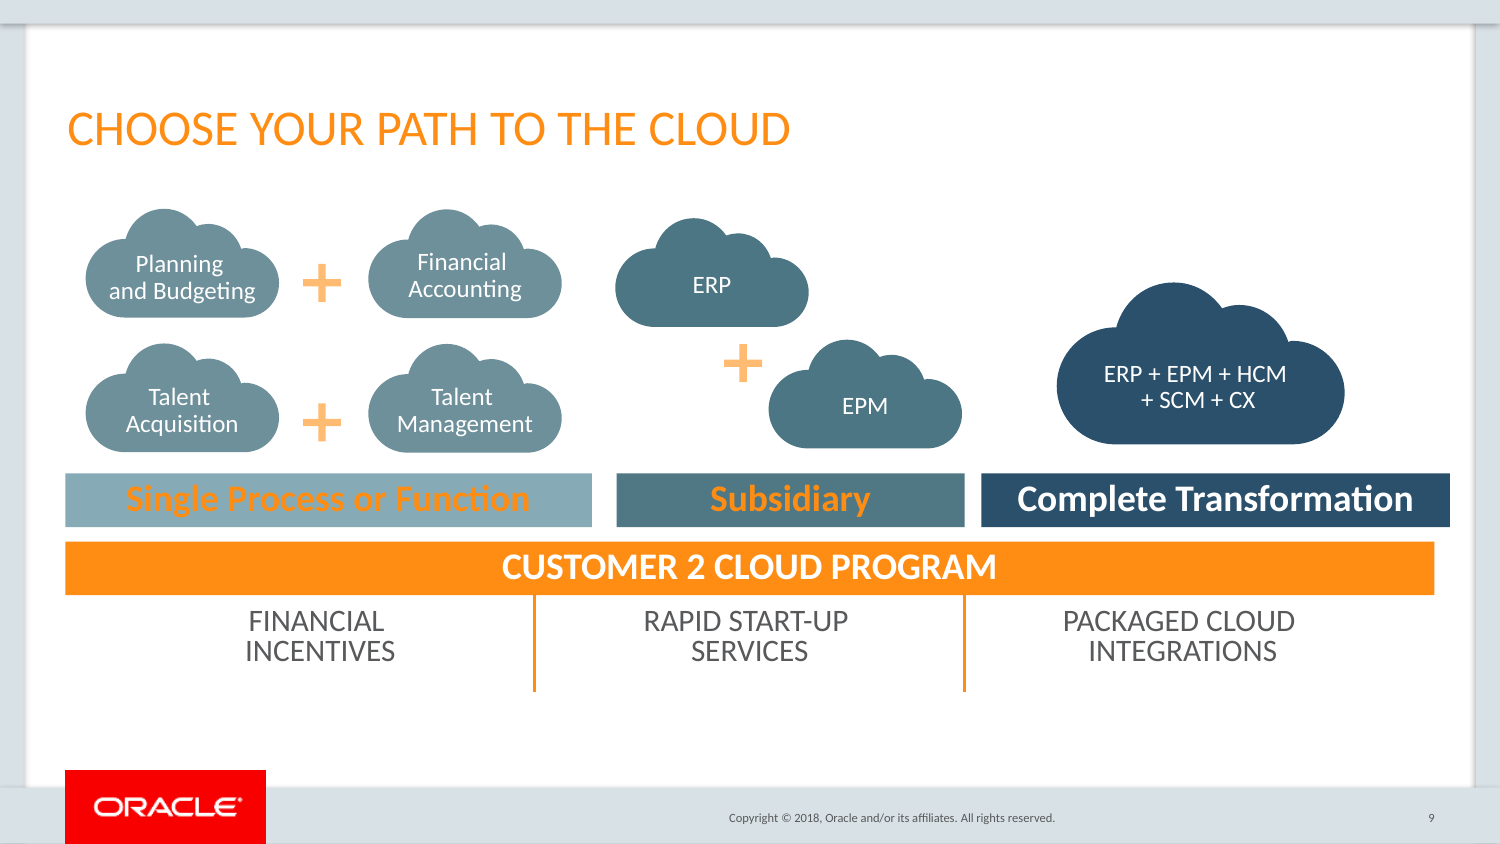

CHOOSE YOUR PATH TO THE CLOUD

Financial
Accounting
Planning
and Budgeting

ERP

EPM

ERP + EPM + HCM
 + SCM + CX

Talent
Management
Talent
Acquisition

Single Process or Function
Subsidiary
Complete Transformation
CUSTOMER 2 CLOUD PROGRAM
FINANCIAL
INCENTIVES
RAPID START-UP
SERVICES
PACKAGED CLOUD
INTEGRATIONS
9